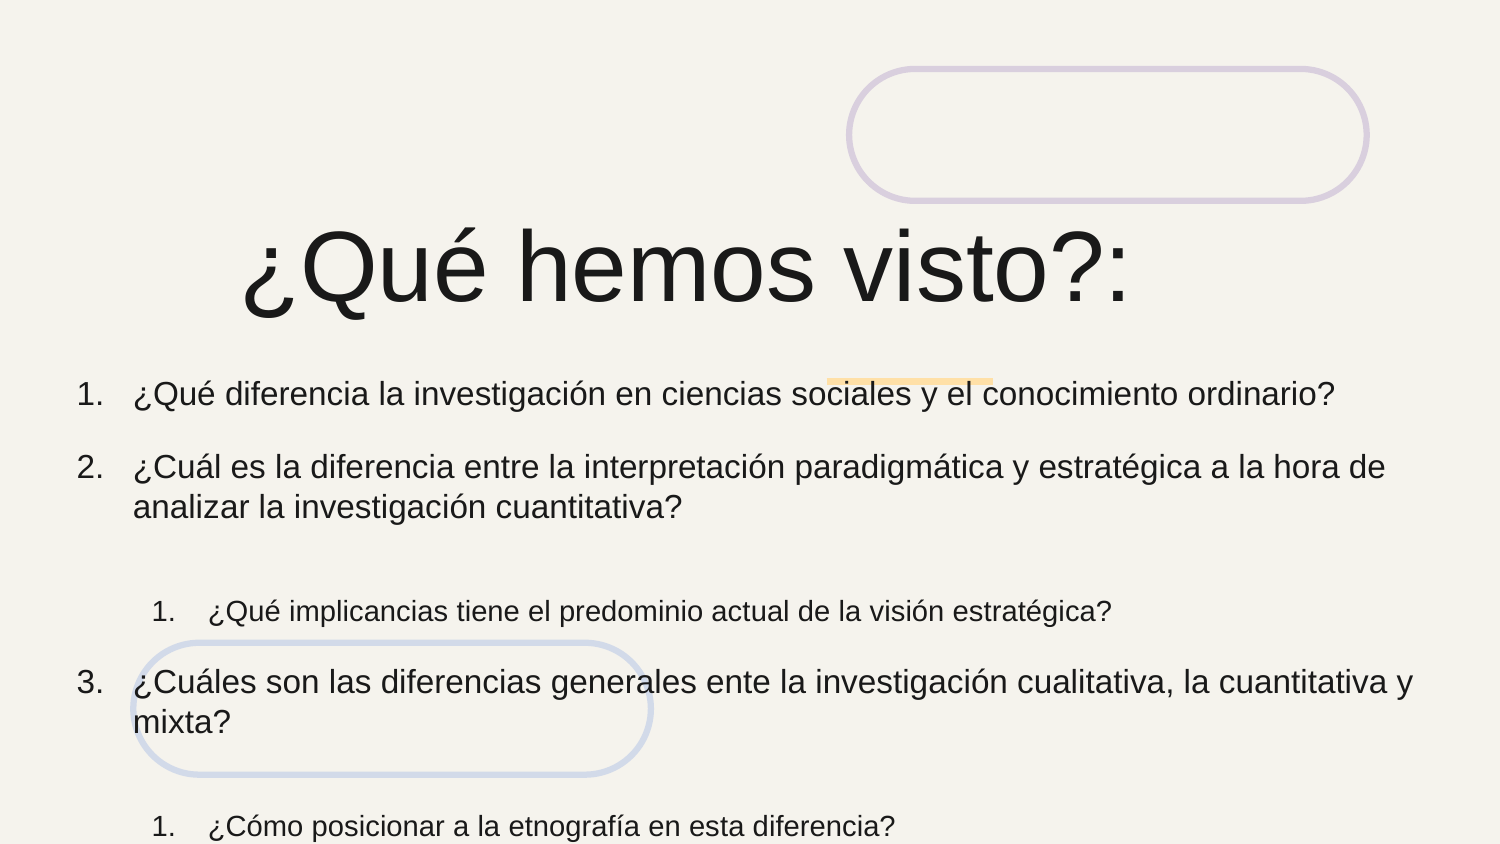

# ¿Qué hemos visto?:
¿Qué diferencia la investigación en ciencias sociales y el conocimiento ordinario?
¿Cuál es la diferencia entre la interpretación paradigmática y estratégica a la hora de analizar la investigación cuantitativa?
¿Qué implicancias tiene el predominio actual de la visión estratégica?
¿Cuáles son las diferencias generales ente la investigación cualitativa, la cuantitativa y mixta?
¿Cómo posicionar a la etnografía en esta diferencia?